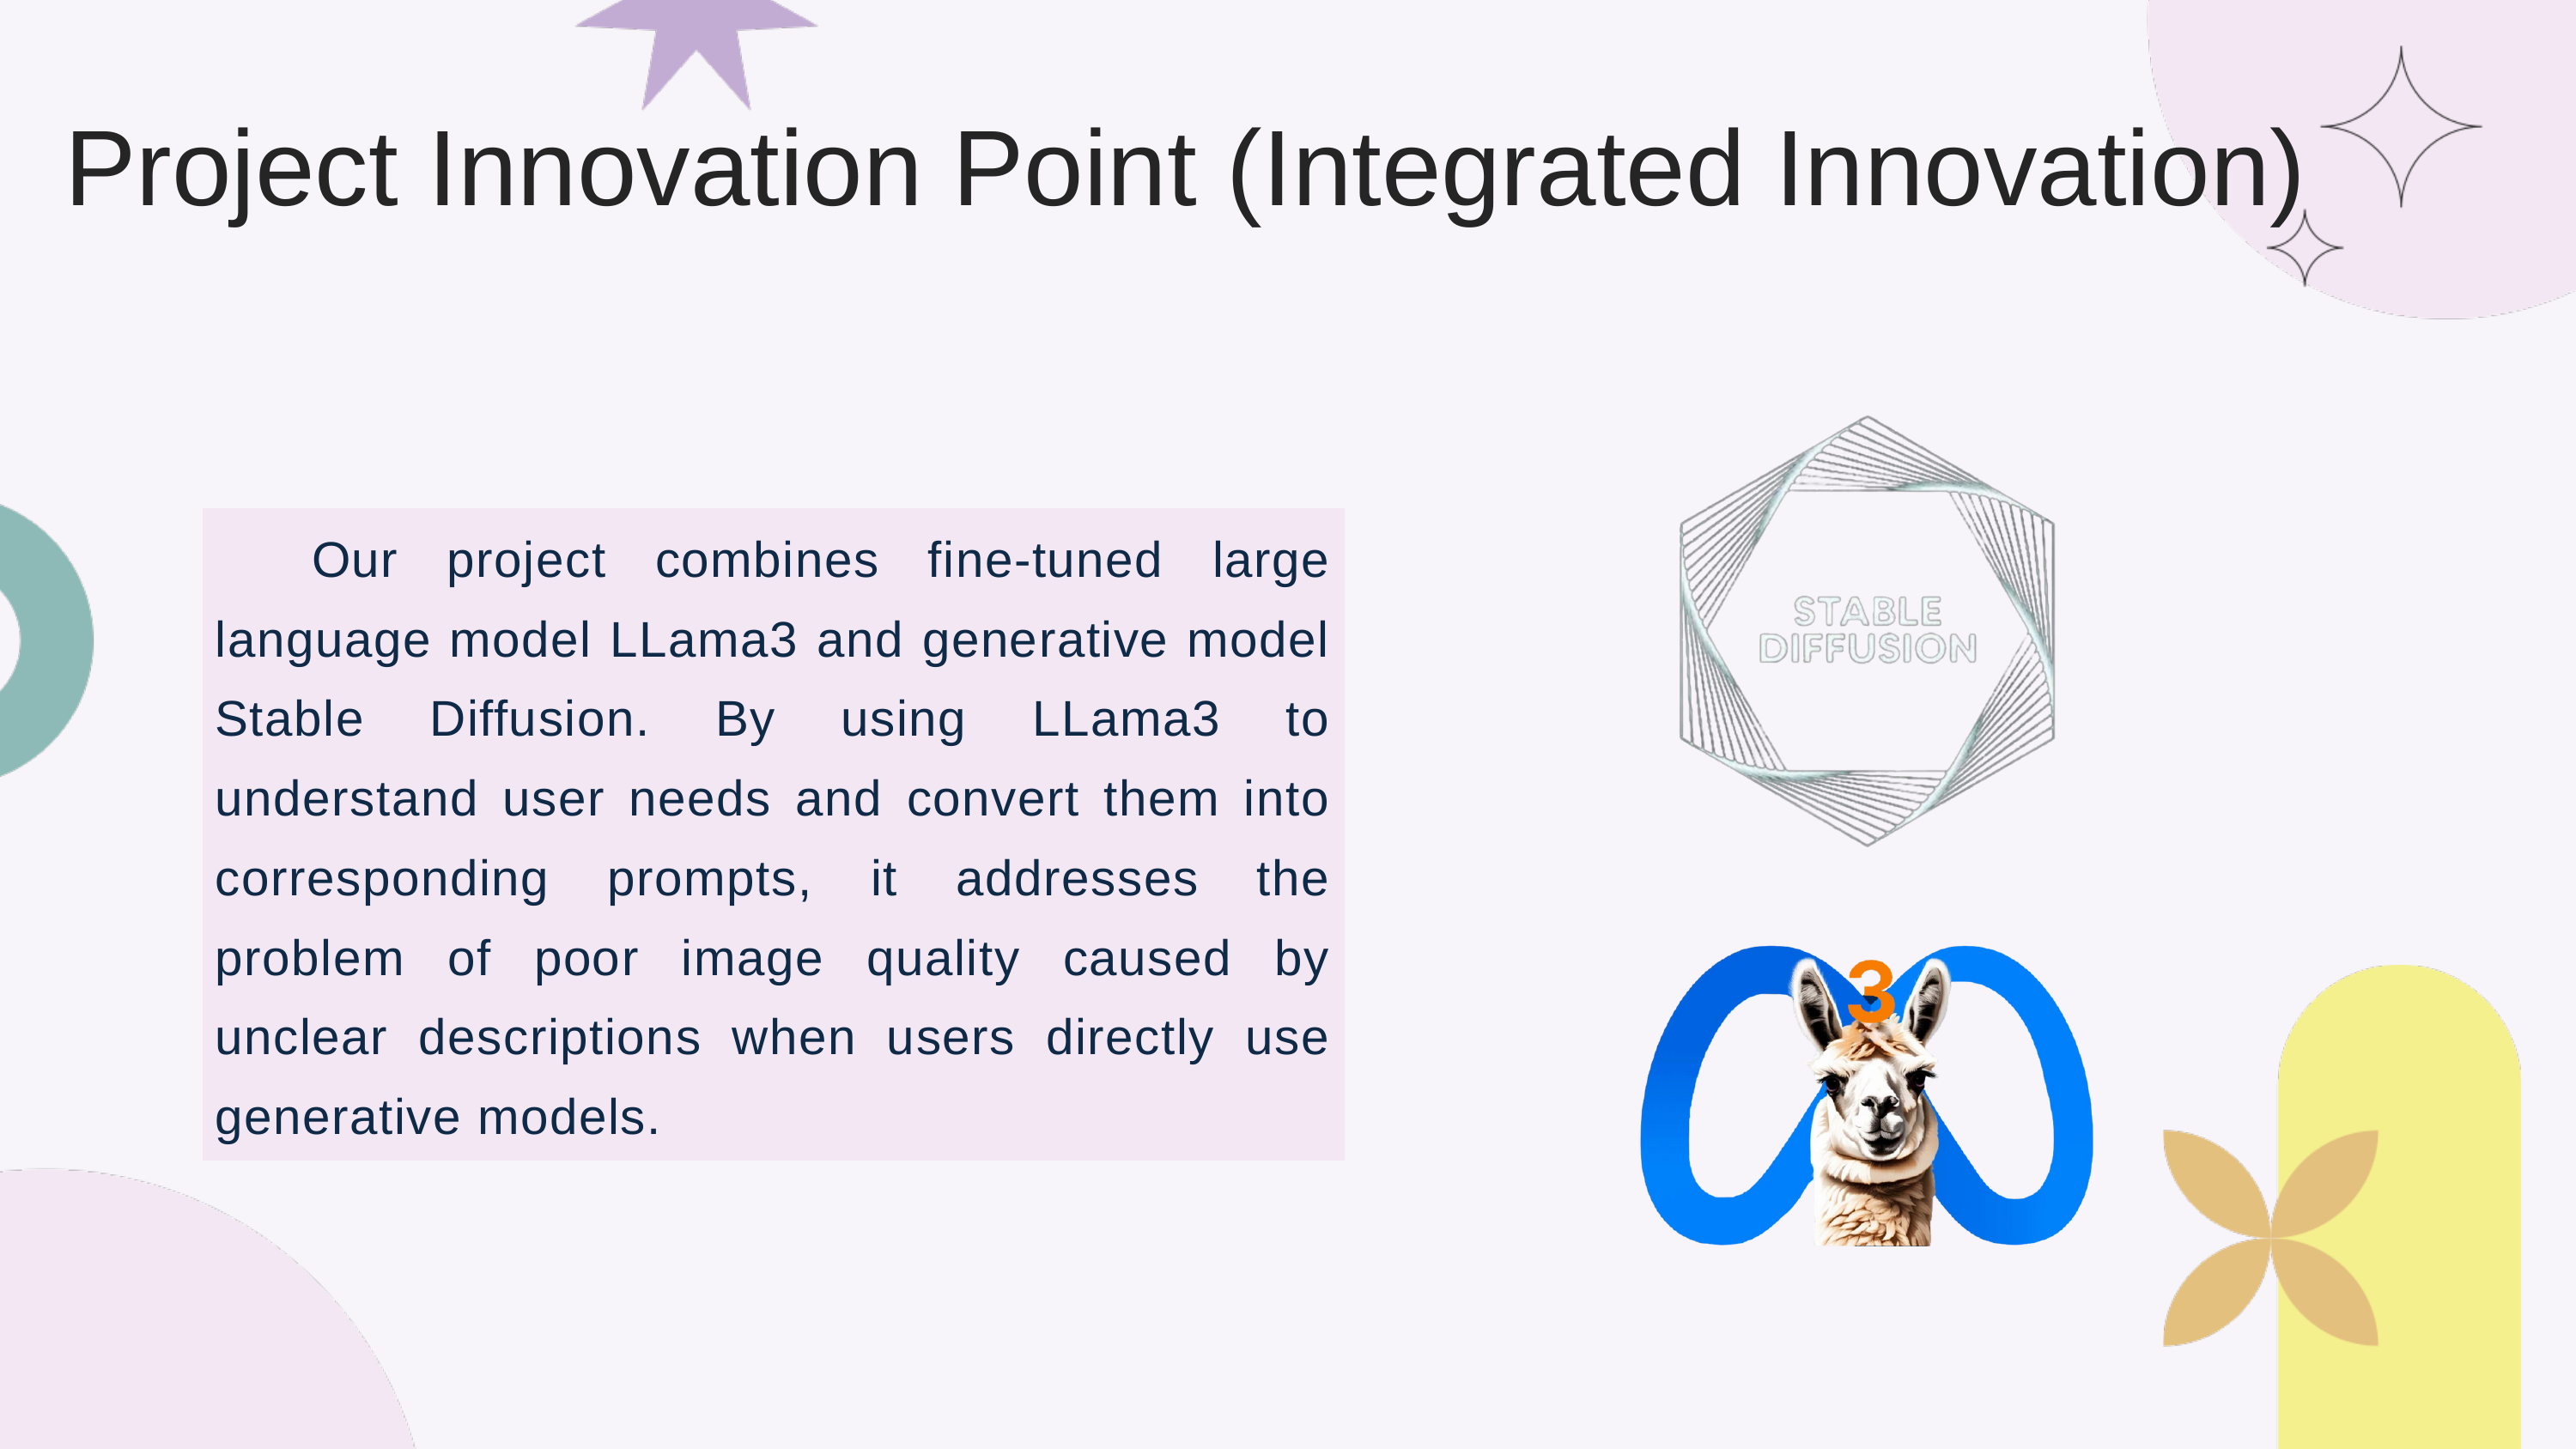

Project Innovation Point (Integrated Innovation)

  Our project combines fine-tuned large language model LLama3 and generative model Stable Diffusion. By using LLama3 to understand user needs and convert them into corresponding prompts, it addresses the problem of poor image quality caused by unclear descriptions when users directly use generative models.